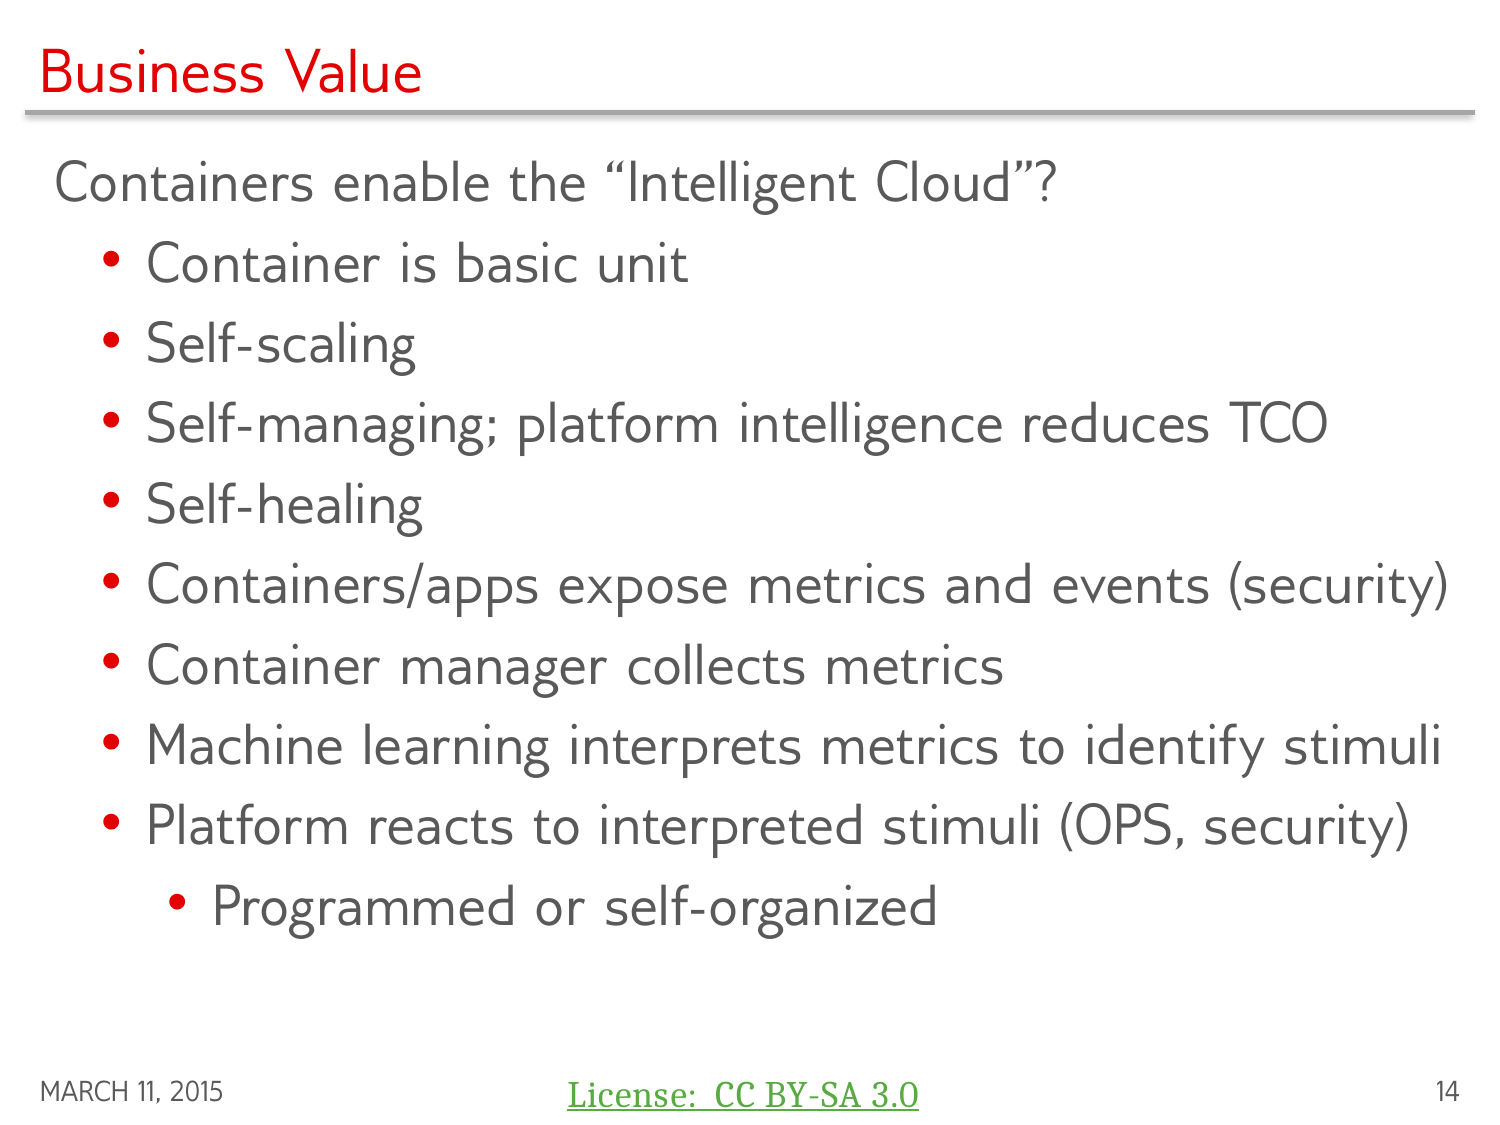

# Business Value
Containers enable the “Intelligent Cloud”?
Container is basic unit
Self-scaling
Self-managing; platform intelligence reduces TCO
Self-healing
Containers/apps expose metrics and events (security)
Container manager collects metrics
Machine learning interprets metrics to identify stimuli
Platform reacts to interpreted stimuli (OPS, security)
Programmed or self-organized
March 11, 2015
14